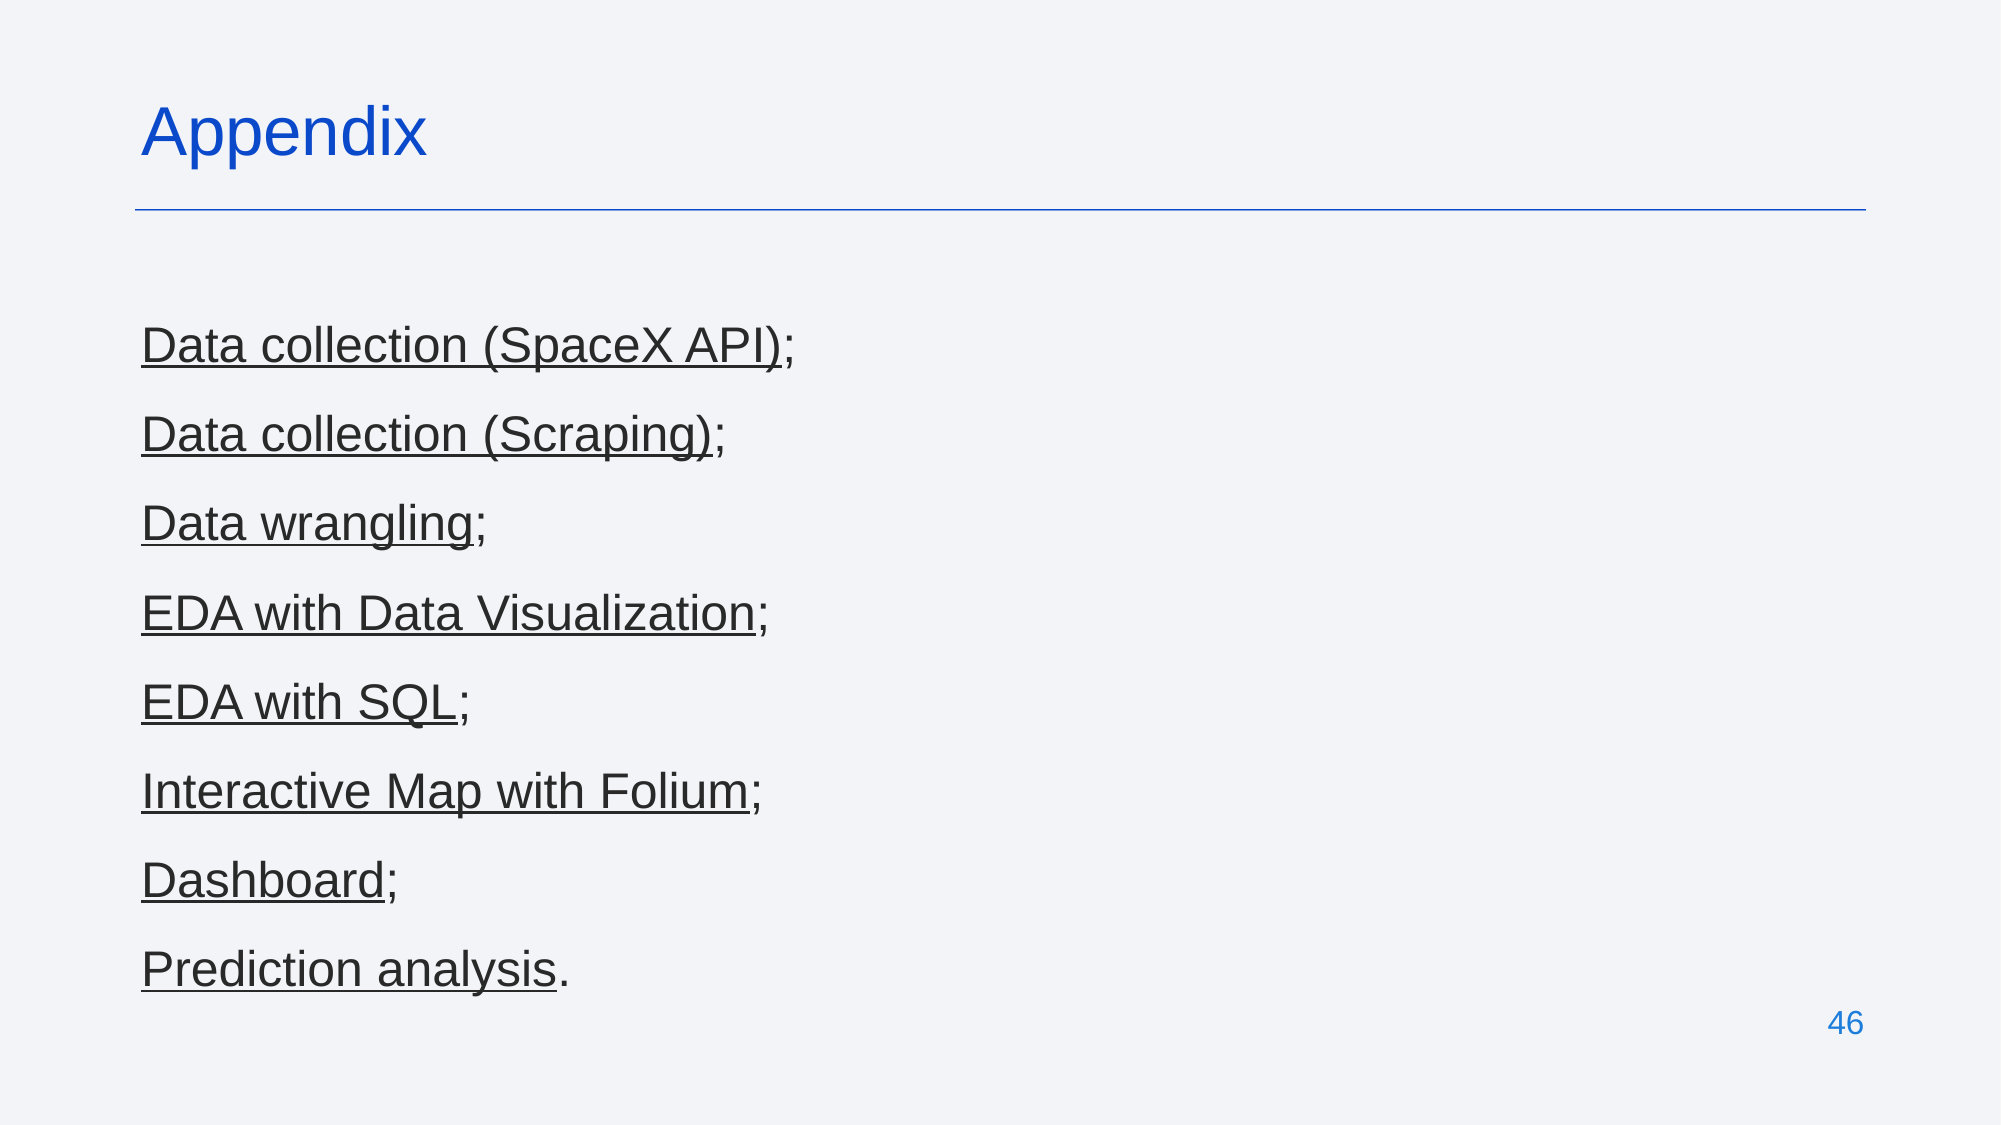

Appendix
Data collection (SpaceX API);
Data collection (Scraping);
Data wrangling;
EDA with Data Visualization;
EDA with SQL;
Interactive Map with Folium;
Dashboard;
Prediction analysis.

46